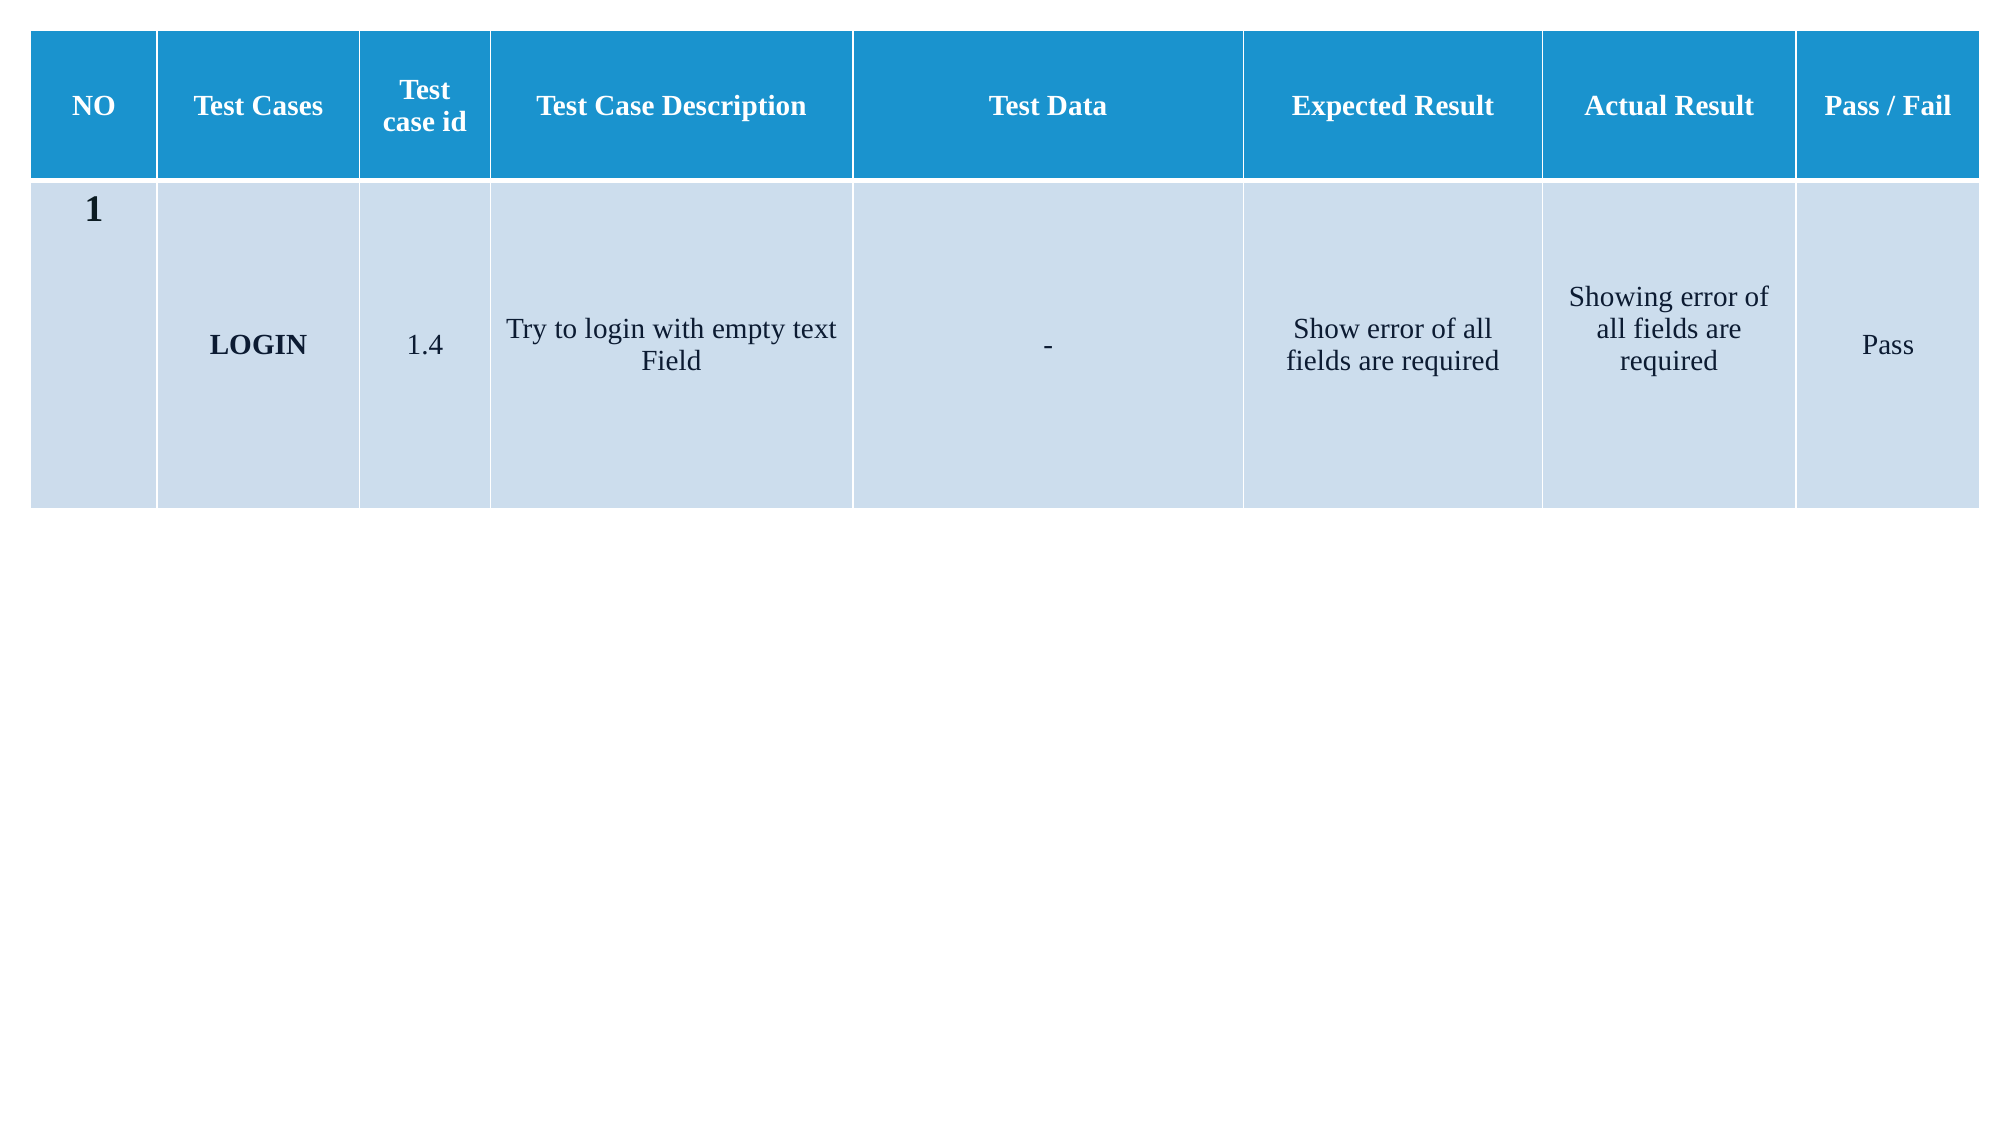

| NO | Test Cases | Test case id | Test Case Description | Test Data | Expected Result | Actual Result | Pass / Fail |
| --- | --- | --- | --- | --- | --- | --- | --- |
| 1 | LOGIN | 1.4 | Try to login with empty text Field | - | Show error of all fields are required | Showing error of all fields are required | Pass |